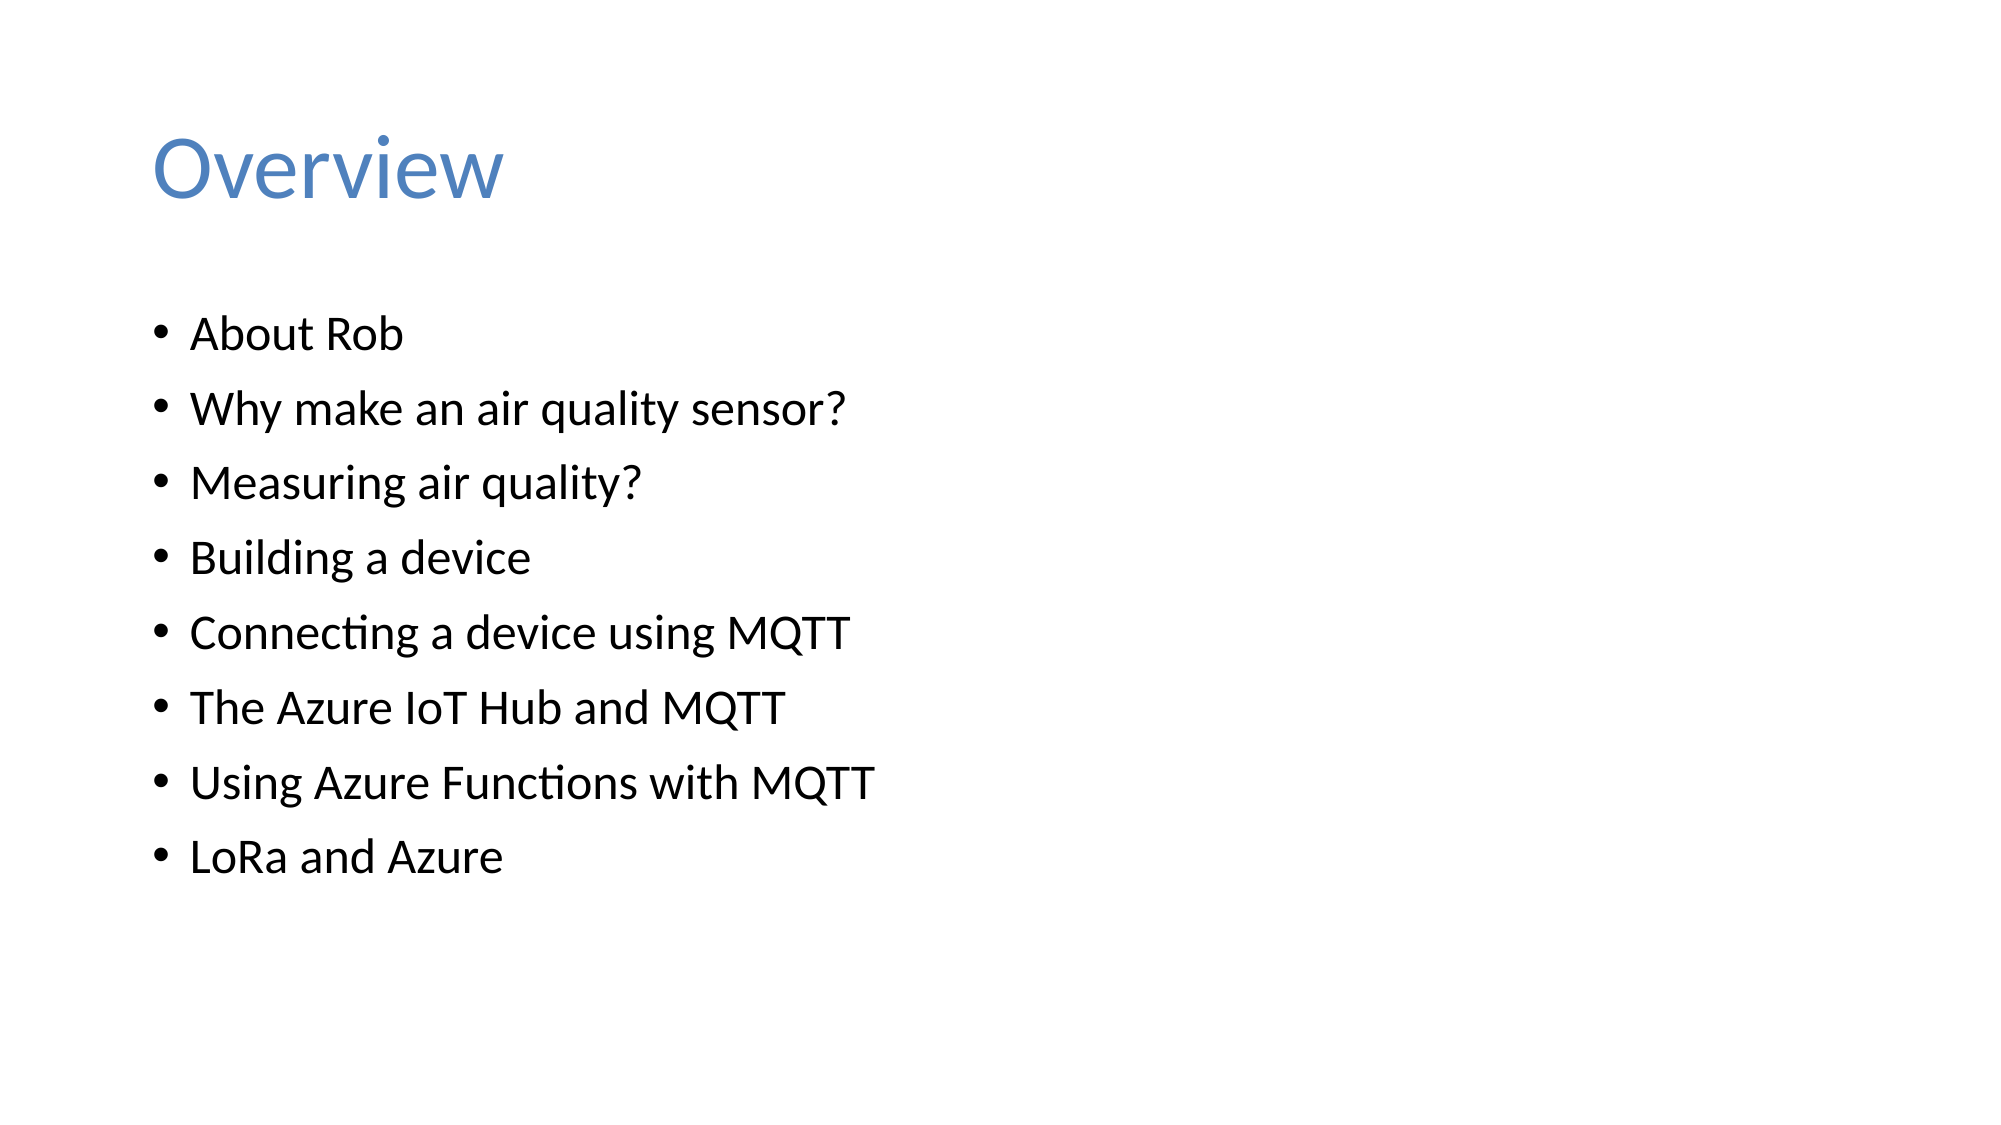

# Overview
About Rob
Why make an air quality sensor?
Measuring air quality?
Building a device
Connecting a device using MQTT
The Azure IoT Hub and MQTT
Using Azure Functions with MQTT
LoRa and Azure